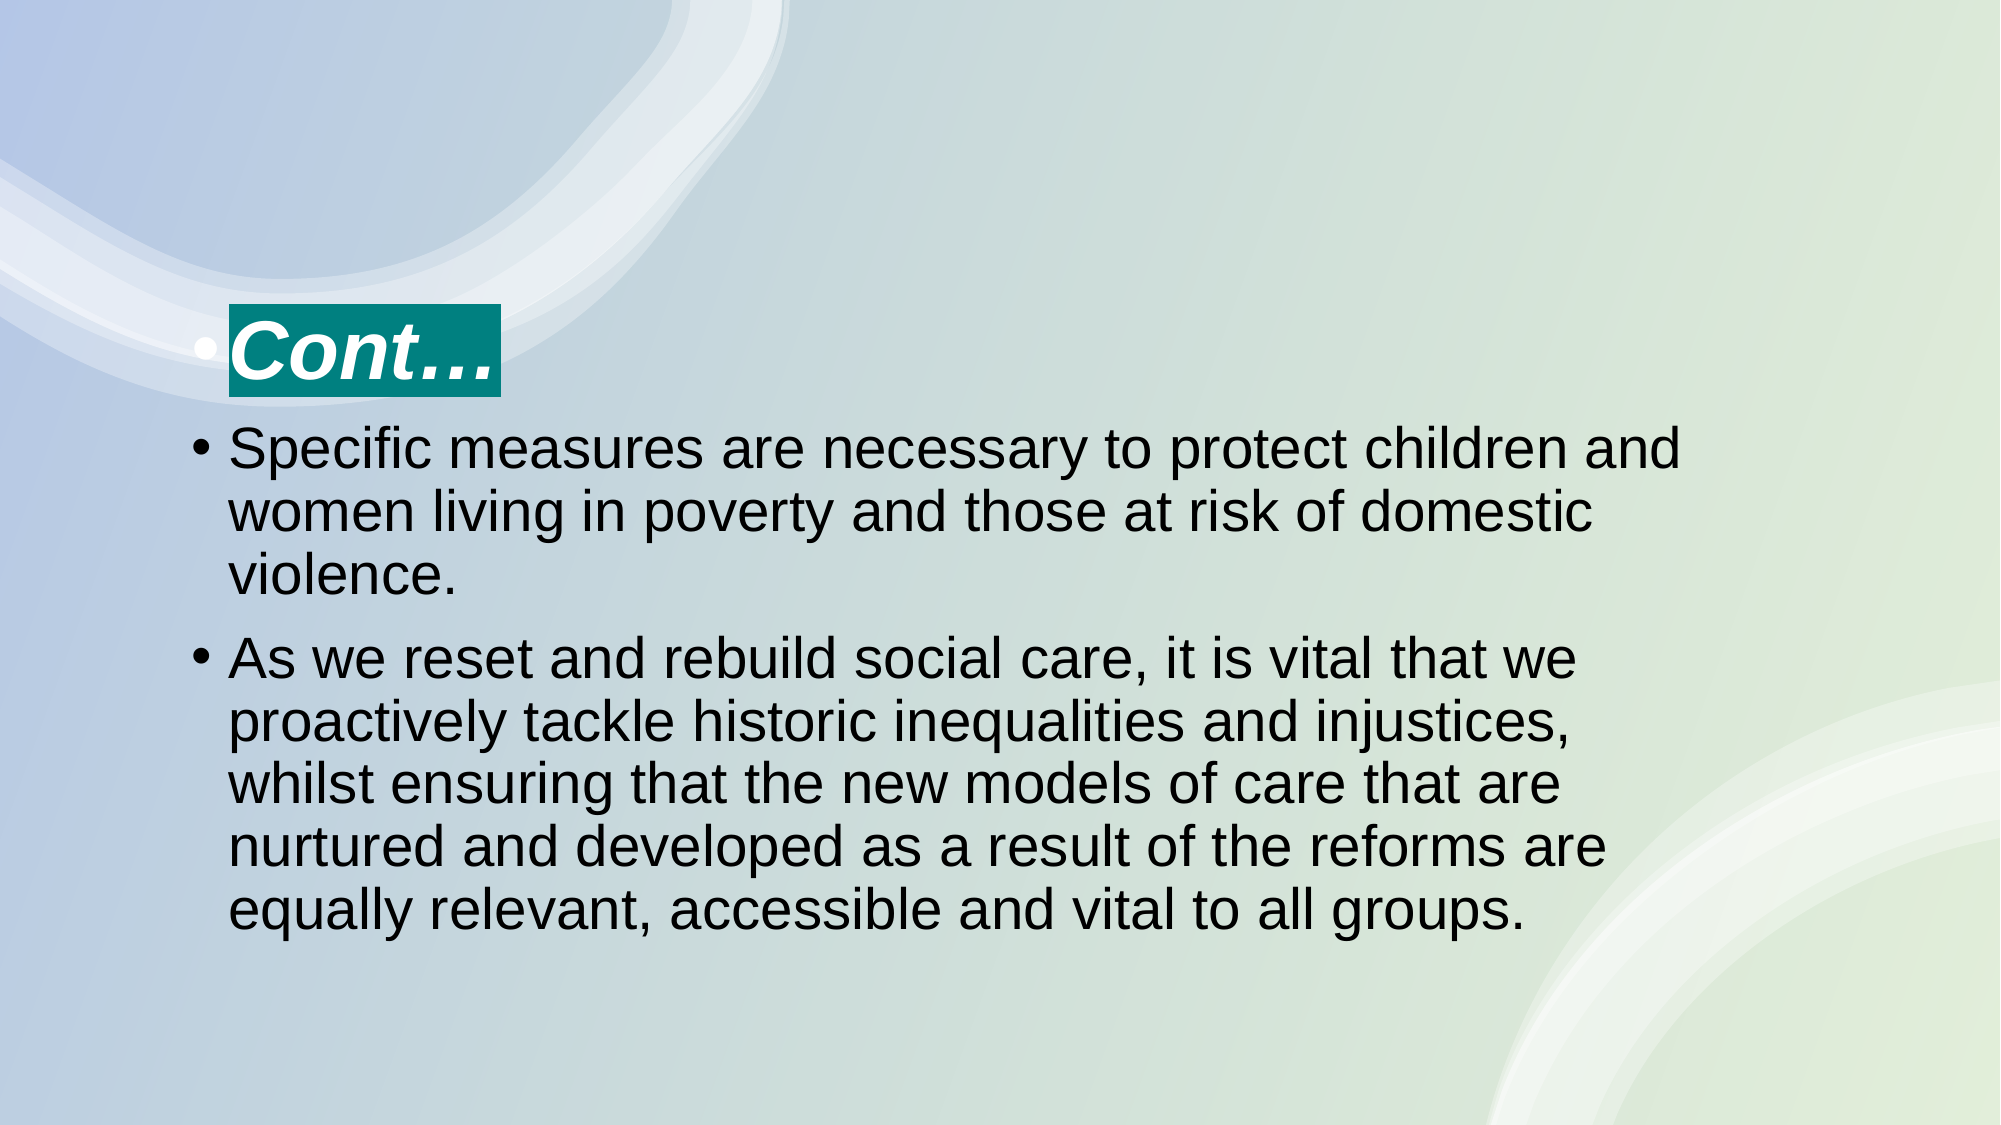

Cont…
Specific measures are necessary to protect children and women living in poverty and those at risk of domestic violence.
As we reset and rebuild social care, it is vital that we proactively tackle historic inequalities and injustices, whilst ensuring that the new models of care that are nurtured and developed as a result of the reforms are equally relevant, accessible and vital to all groups.